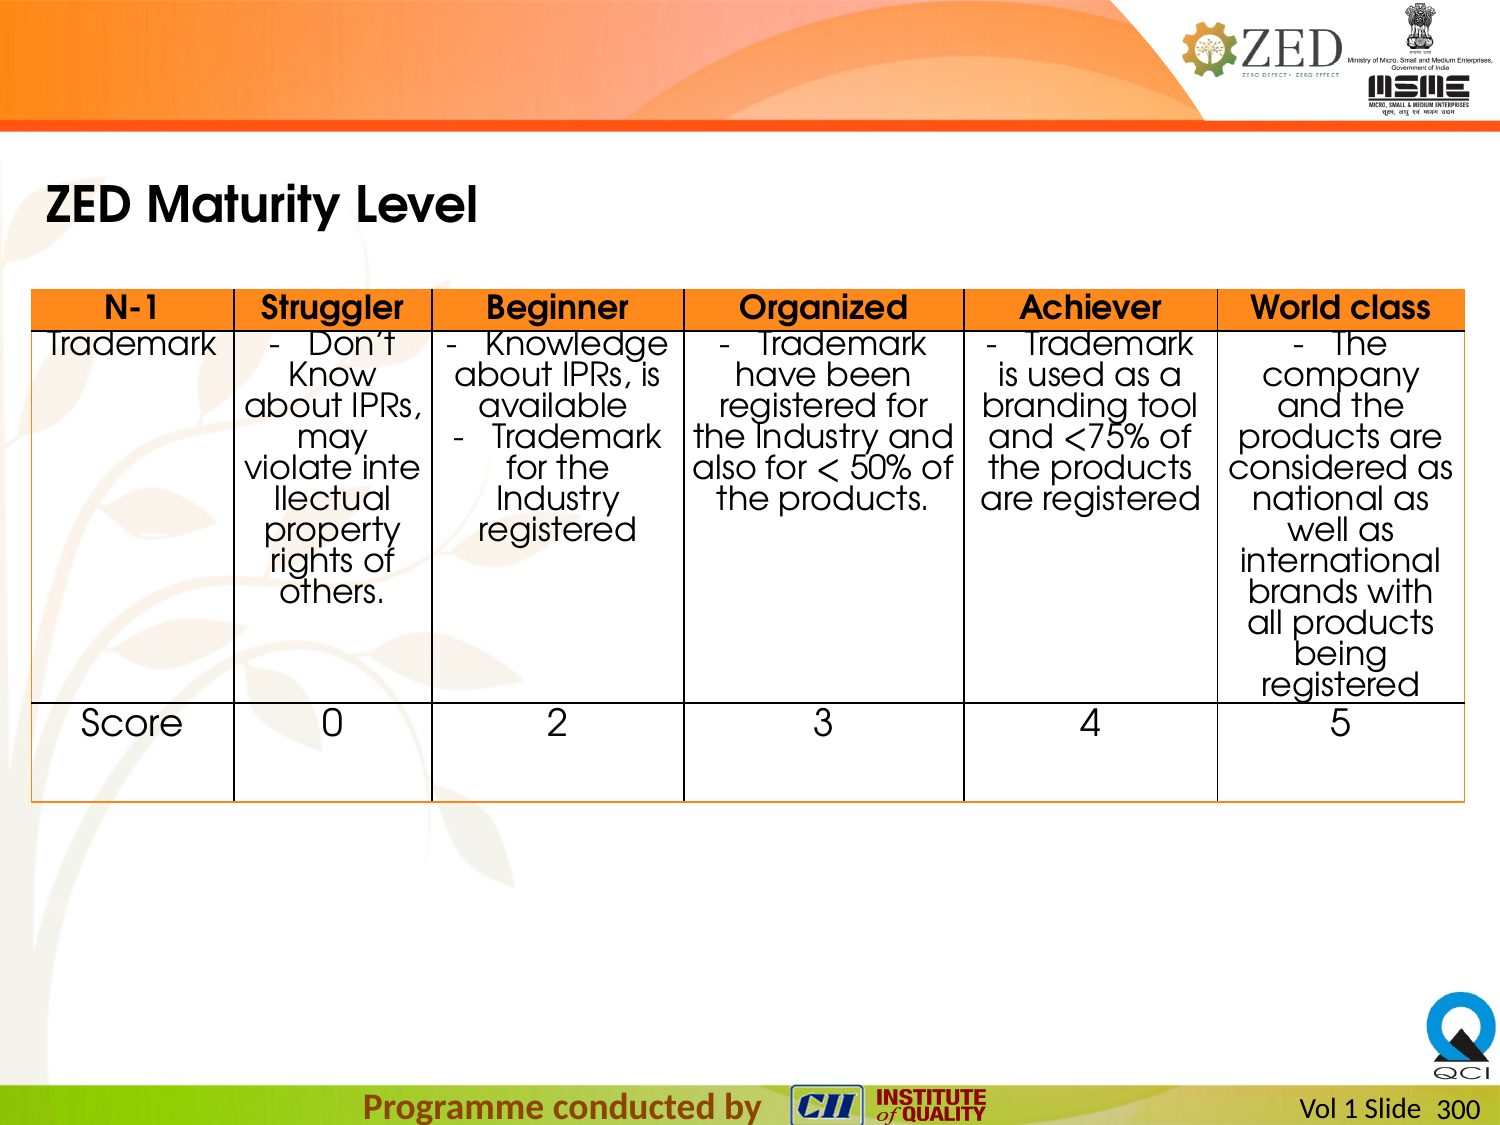

ZED Maturity Level
| N-1 | Struggler | Beginner | Organized | Achiever | World class |
| --- | --- | --- | --- | --- | --- |
| Trademark | -   Don’t Know about IPRs, may violate intellectual property rights of others. | -   Knowledge about IPRs, is available -   Trademark for the Industry registered | -   Trademark have been registered for the Industry and also for < 50% of the products. | -   Trademark is used as a branding tool and <75% of the products are registered | -   The company and the products are considered as national as well as international brands with all products being registered |
| Score | 0 | 2 | 3 | 4 | 5 |